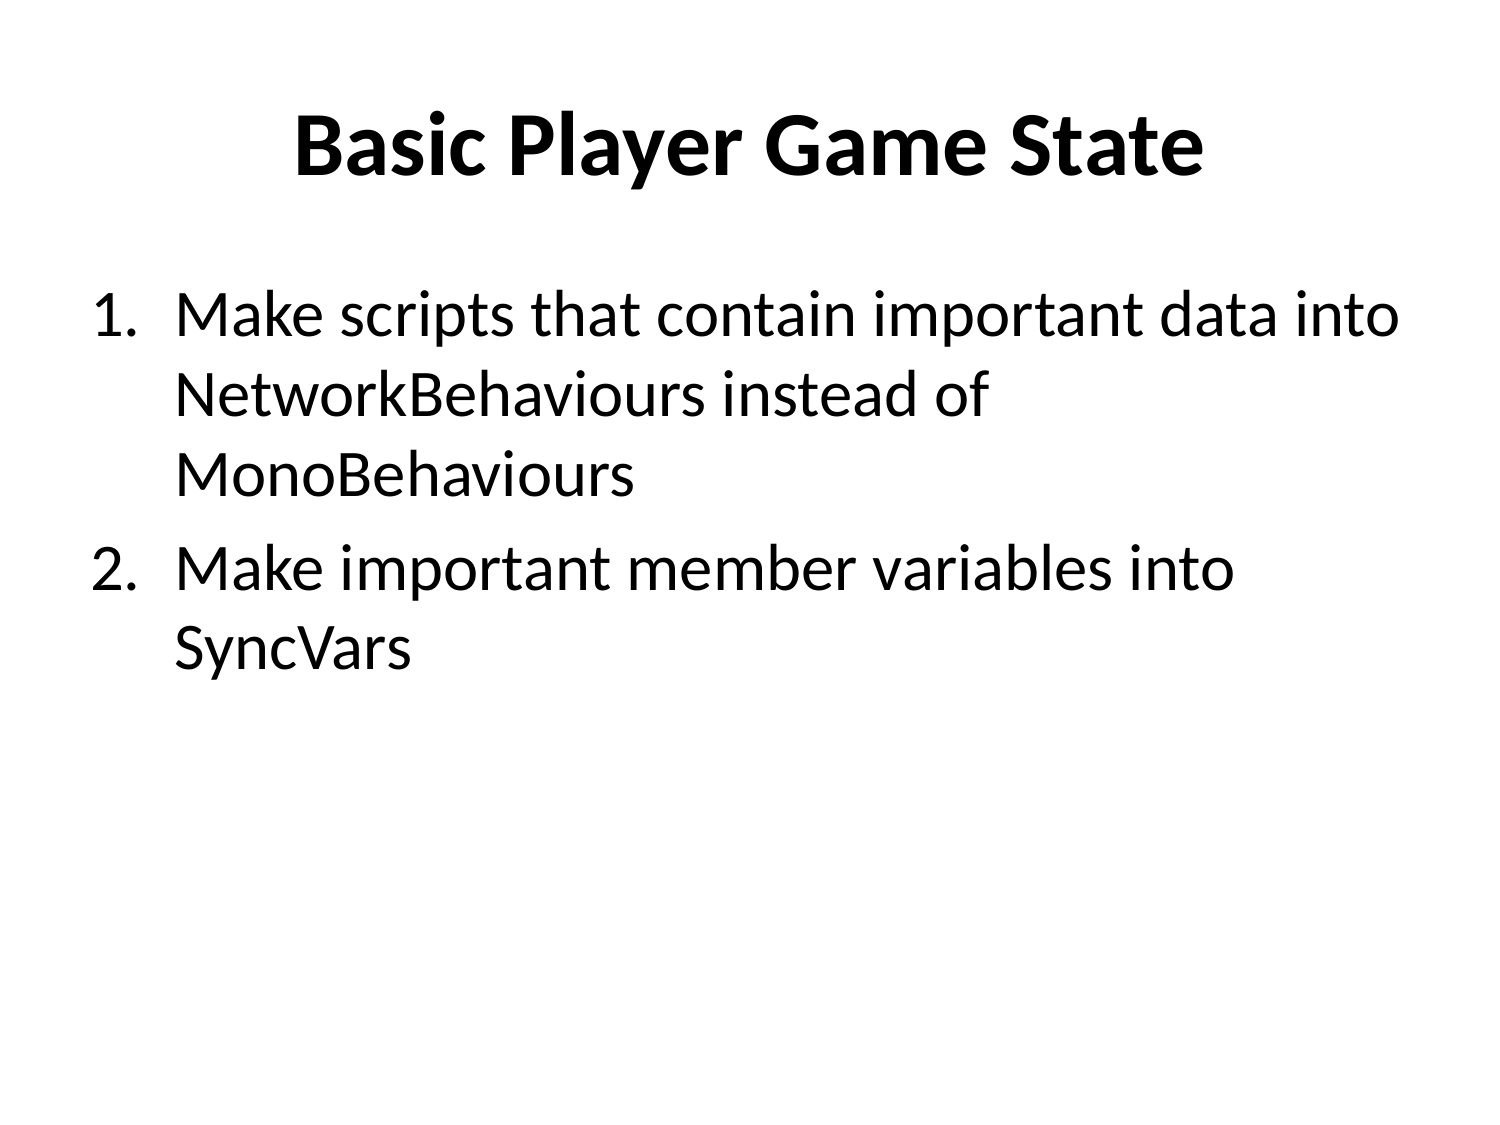

# Basic Player Game State
Make scripts that contain important data into NetworkBehaviours instead of MonoBehaviours
Make important member variables into SyncVars